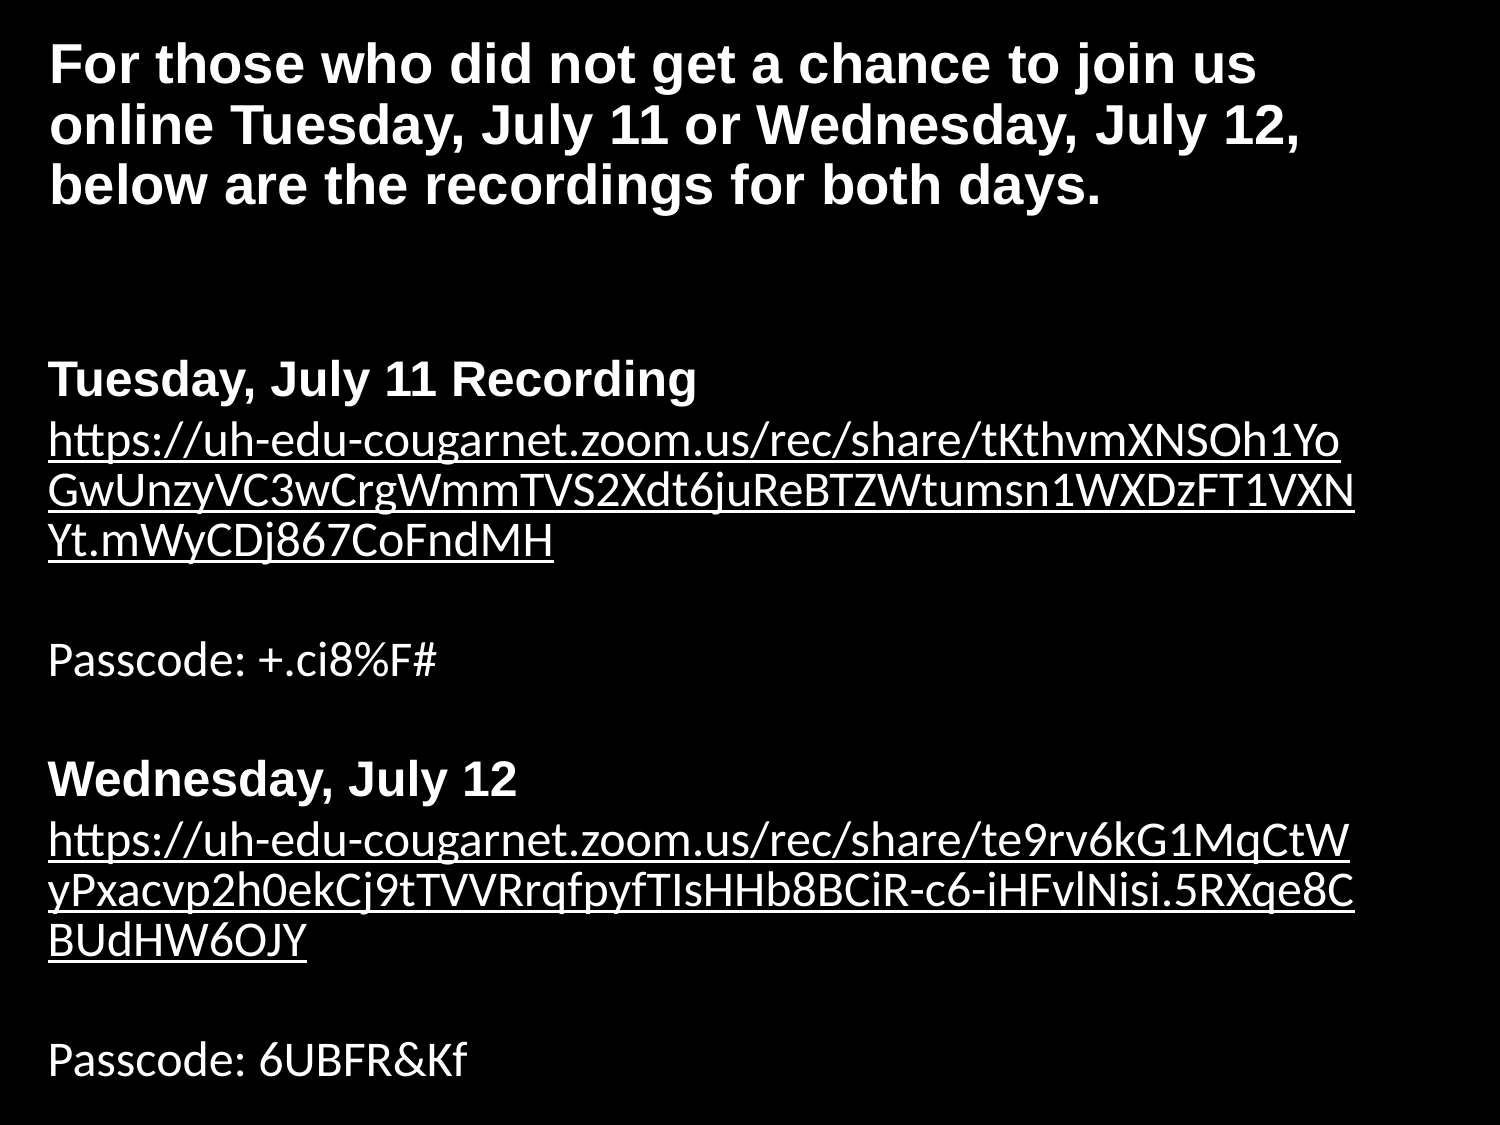

# For those who did not get a chance to join us online Tuesday, July 11 or Wednesday, July 12, below are the recordings for both days.
Tuesday, July 11 Recording
https://uh-edu-cougarnet.zoom.us/rec/share/tKthvmXNSOh1YoGwUnzyVC3wCrgWmmTVS2Xdt6juReBTZWtumsn1WXDzFT1VXNYt.mWyCDj867CoFndMH
Passcode: +.ci8%F#

Wednesday, July 12
https://uh-edu-cougarnet.zoom.us/rec/share/te9rv6kG1MqCtWyPxacvp2h0ekCj9tTVVRrqfpyfTIsHHb8BCiR-c6-iHFvlNisi.5RXqe8CBUdHW6OJY
Passcode: 6UBFR&Kf